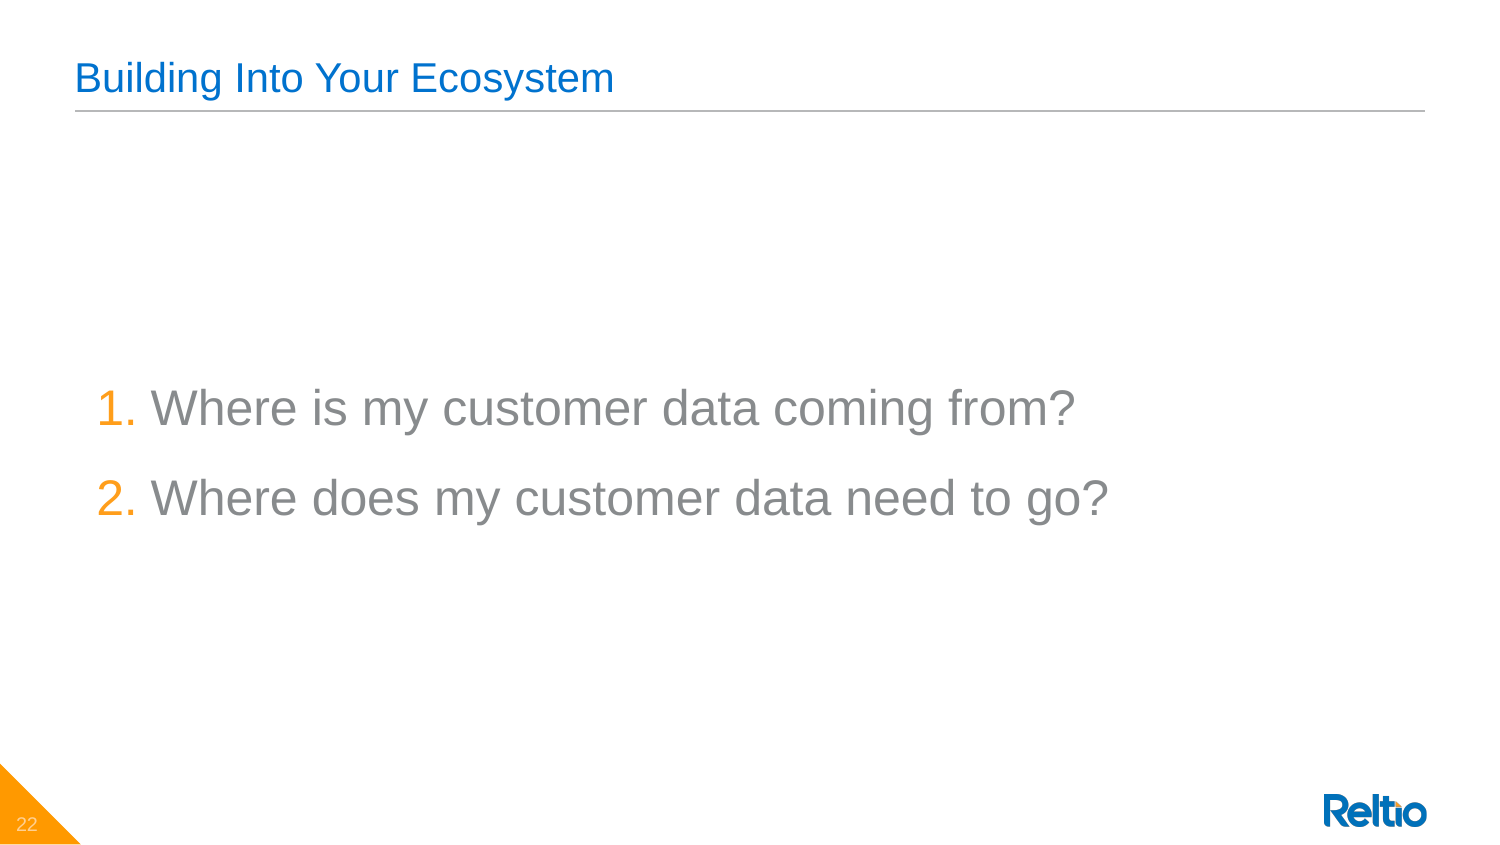

# Building Into Your Ecosystem
Where is my customer data coming from?
Where does my customer data need to go?